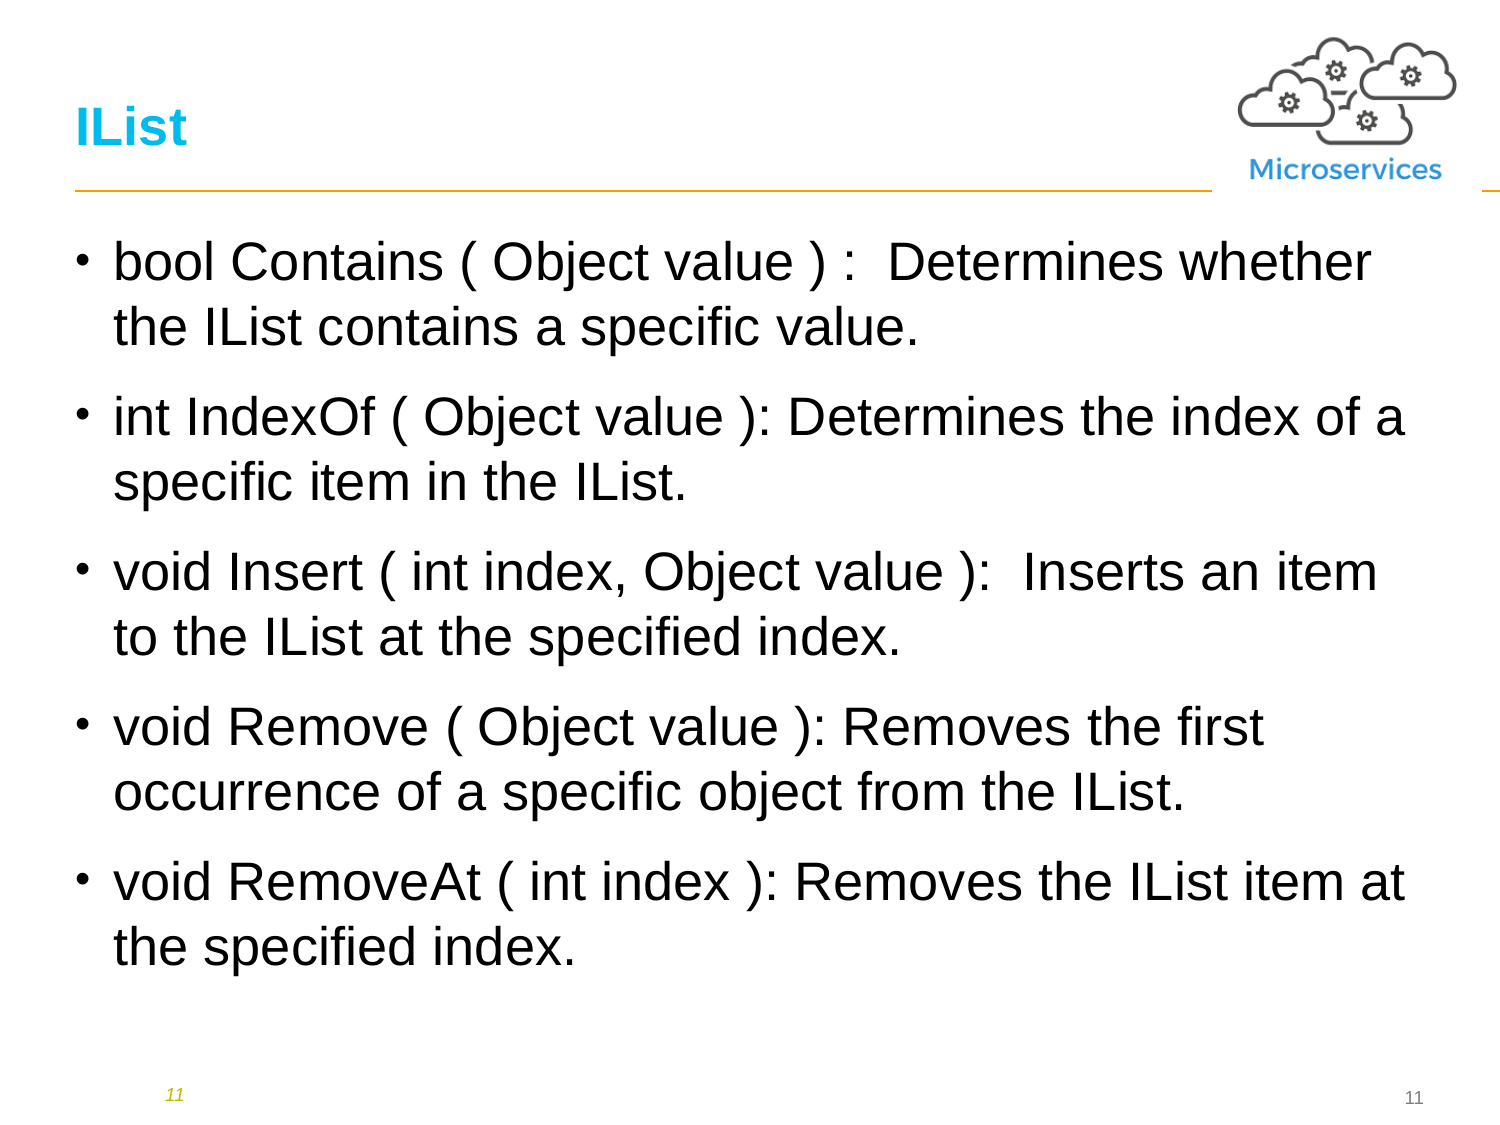

# IList
bool Contains ( Object value ) :  Determines whether the IList contains a specific value.
int IndexOf ( Object value ): Determines the index of a specific item in the IList.
void Insert ( int index, Object value ):  Inserts an item to the IList at the specified index.
void Remove ( Object value ): Removes the first occurrence of a specific object from the IList.
void RemoveAt ( int index ): Removes the IList item at the specified index.

11